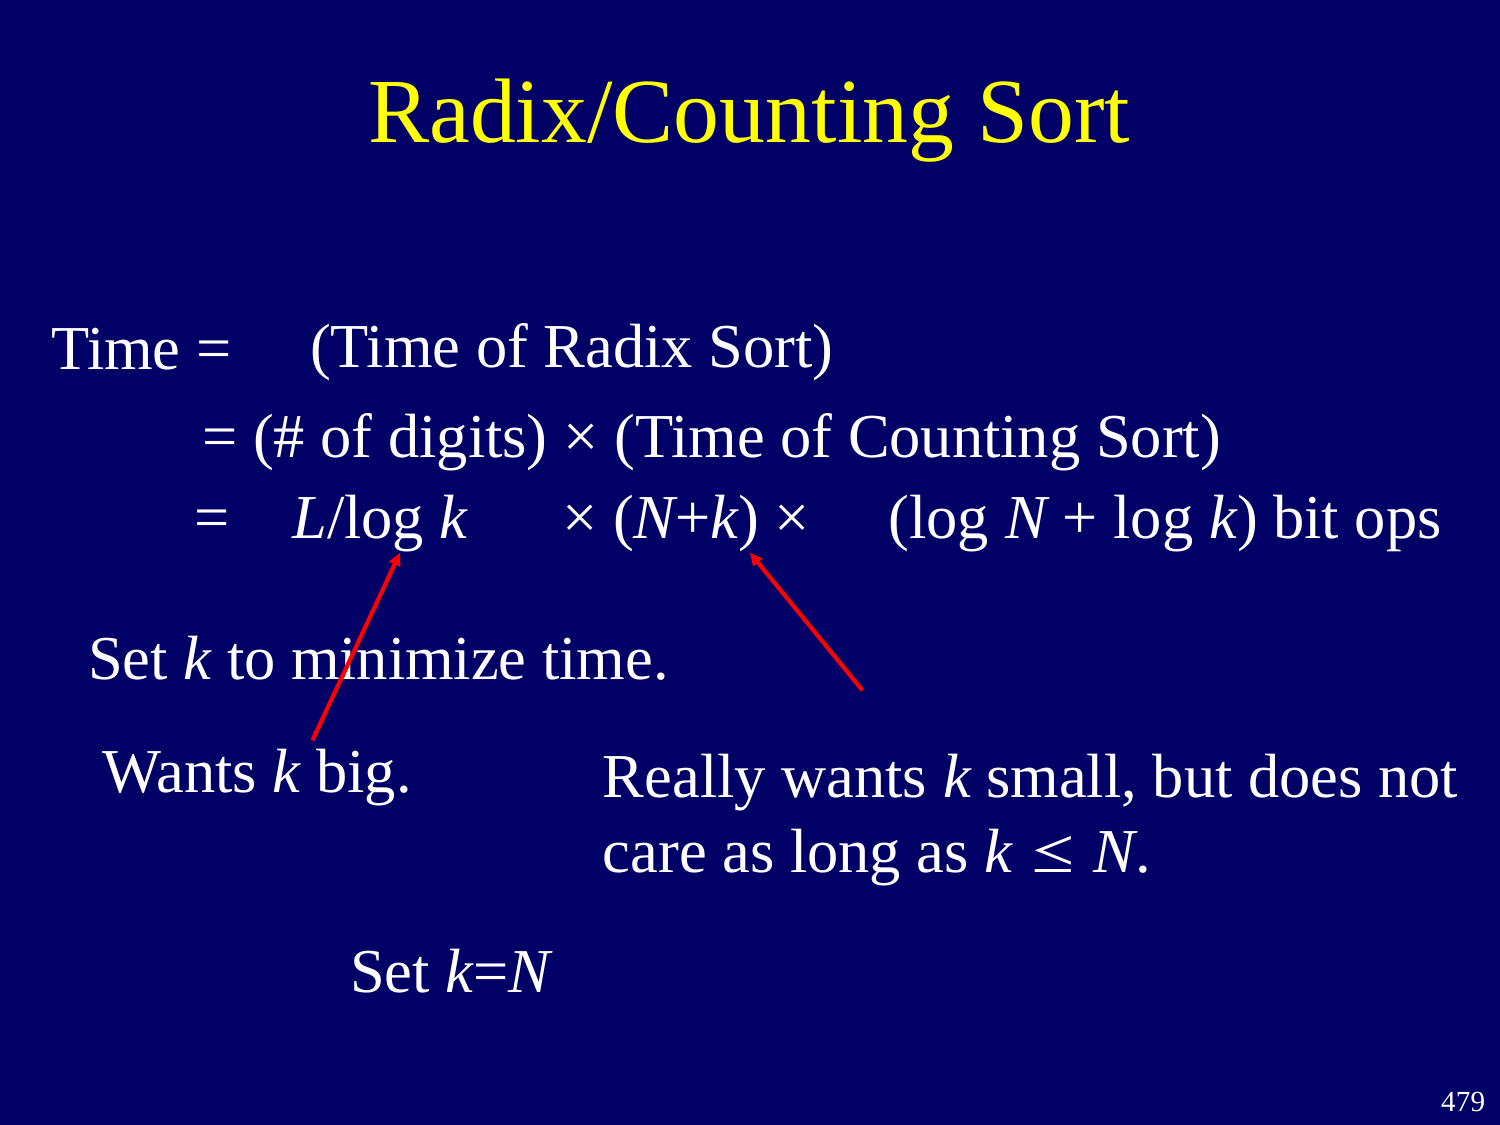

# Radix/Counting Sort
(Time of Radix Sort)
Time =
= (# of digits) × (Time of Counting Sort)
=    L/log k      × (N+k) ×     (log N + log k) bit ops

Set k to minimize time.
Wants k big.
Really wants k small, but does not
care as long as k ≤ N.
Set k=N